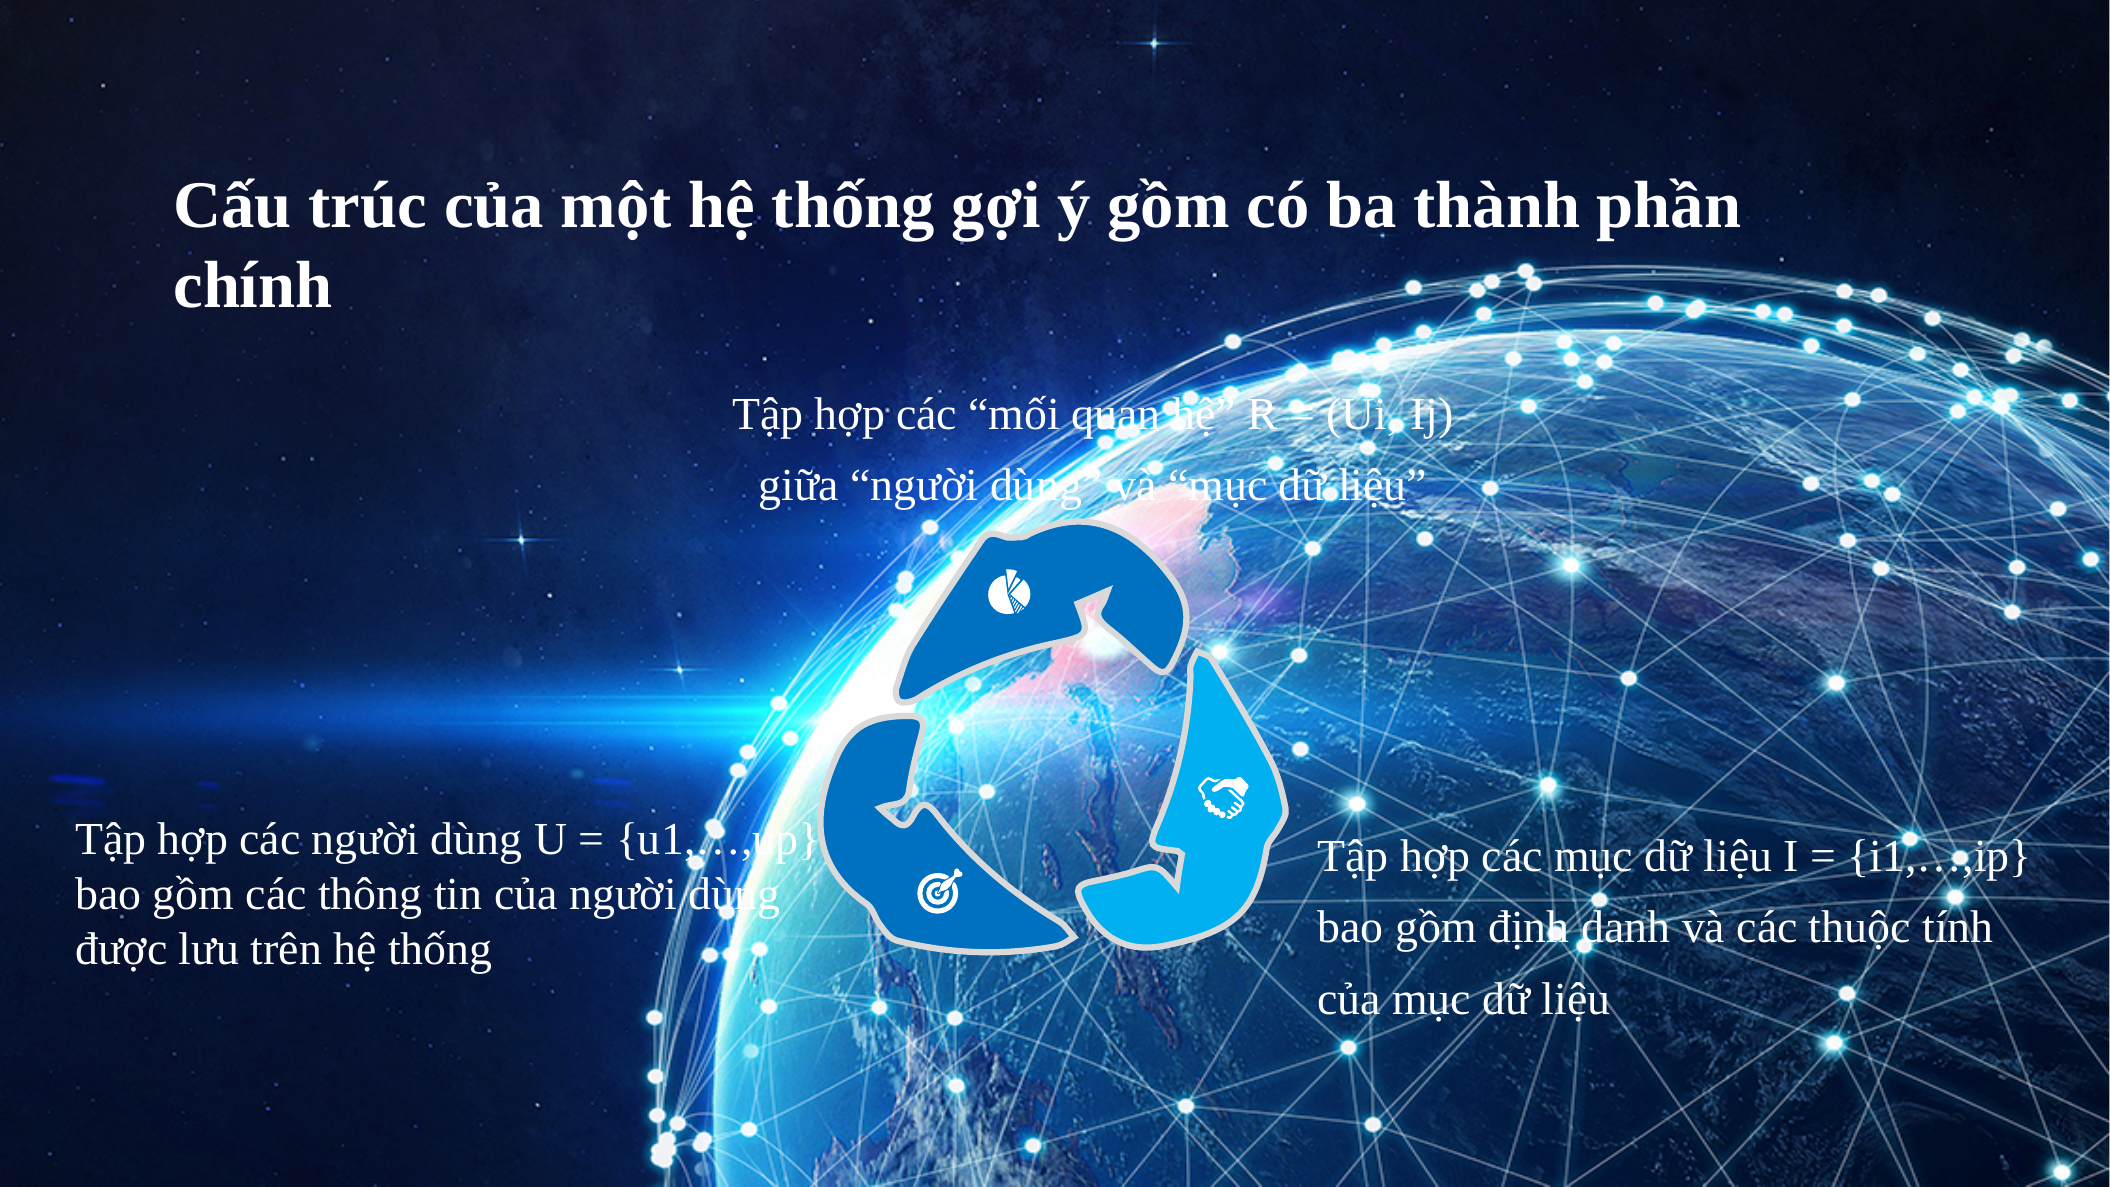

Cấu trúc của một hệ thống gợi ý gồm có ba thành phần chính
Tập hợp các “mối quan hệ” R = (Ui, Ij) giữa “người dùng” và “mục dữ liệu”

Tập hợp các người dùng U = {u1,…,up} bao gồm các thông tin của người dùng được lưu trên hệ thống
Tập hợp các mục dữ liệu I = {i1,…,ip} bao gồm định danh và các thuộc tính của mục dữ liệu